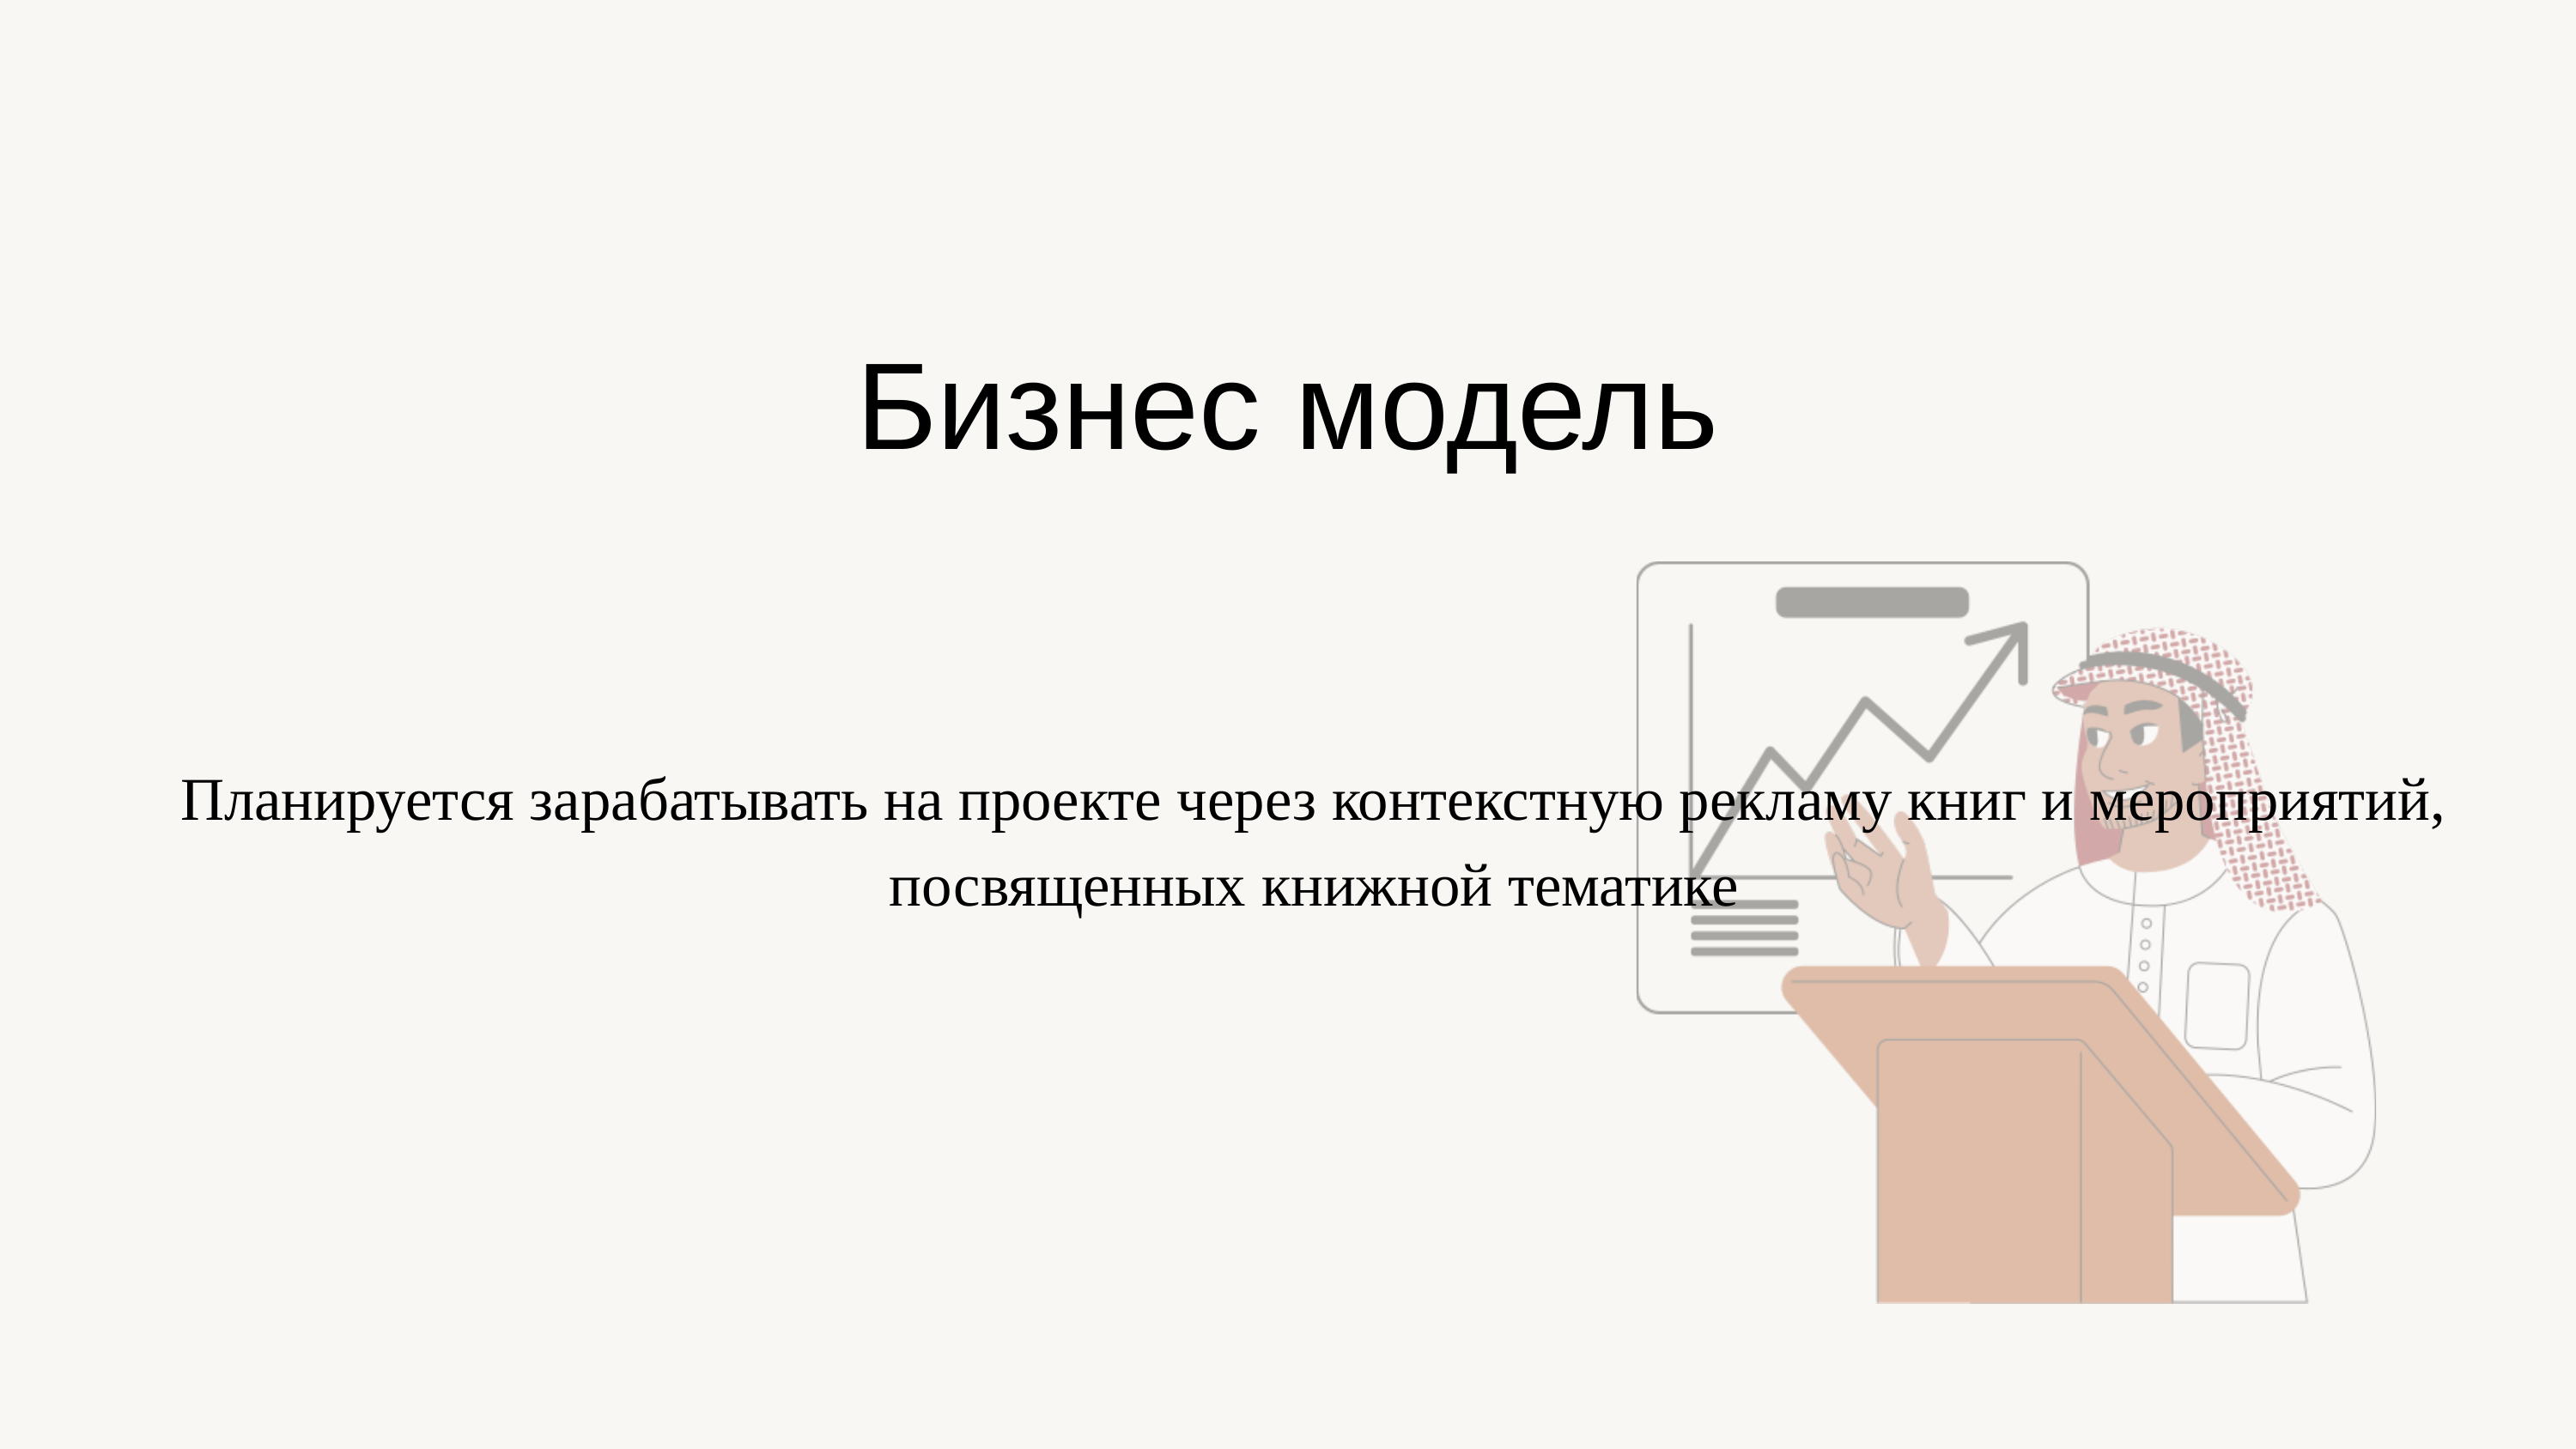

Бизнес модель

Планируется зарабатывать на проекте через контекстную рекламу книг и мероприятий, посвященных книжной тематике